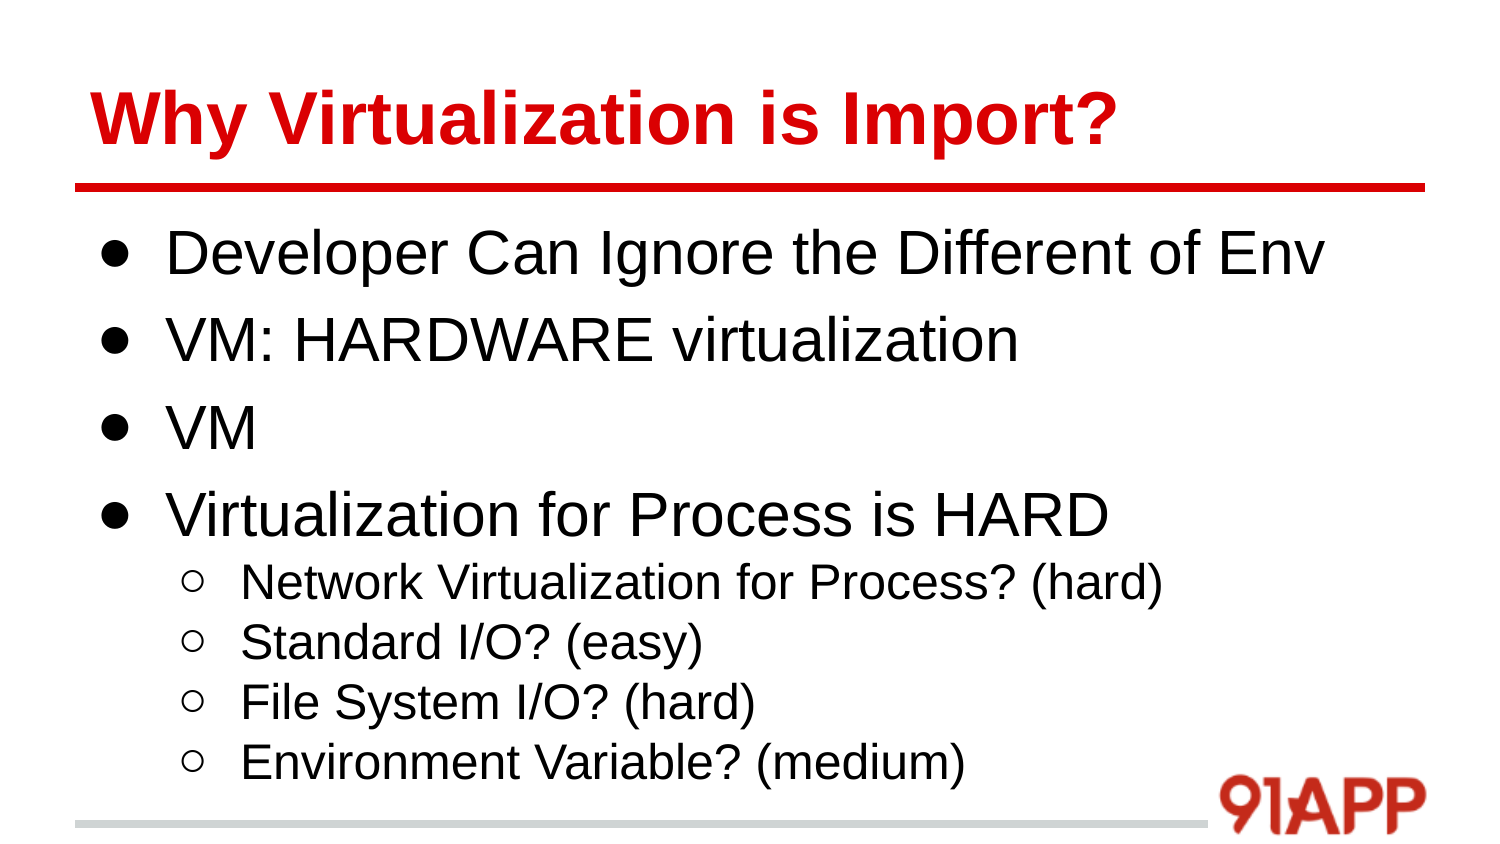

# Why Virtualization is Import?
Developer Can Ignore the Different of Env
VM: HARDWARE virtualization
VM
Virtualization for Process is HARD
Network Virtualization for Process? (hard)
Standard I/O? (easy)
File System I/O? (hard)
Environment Variable? (medium)